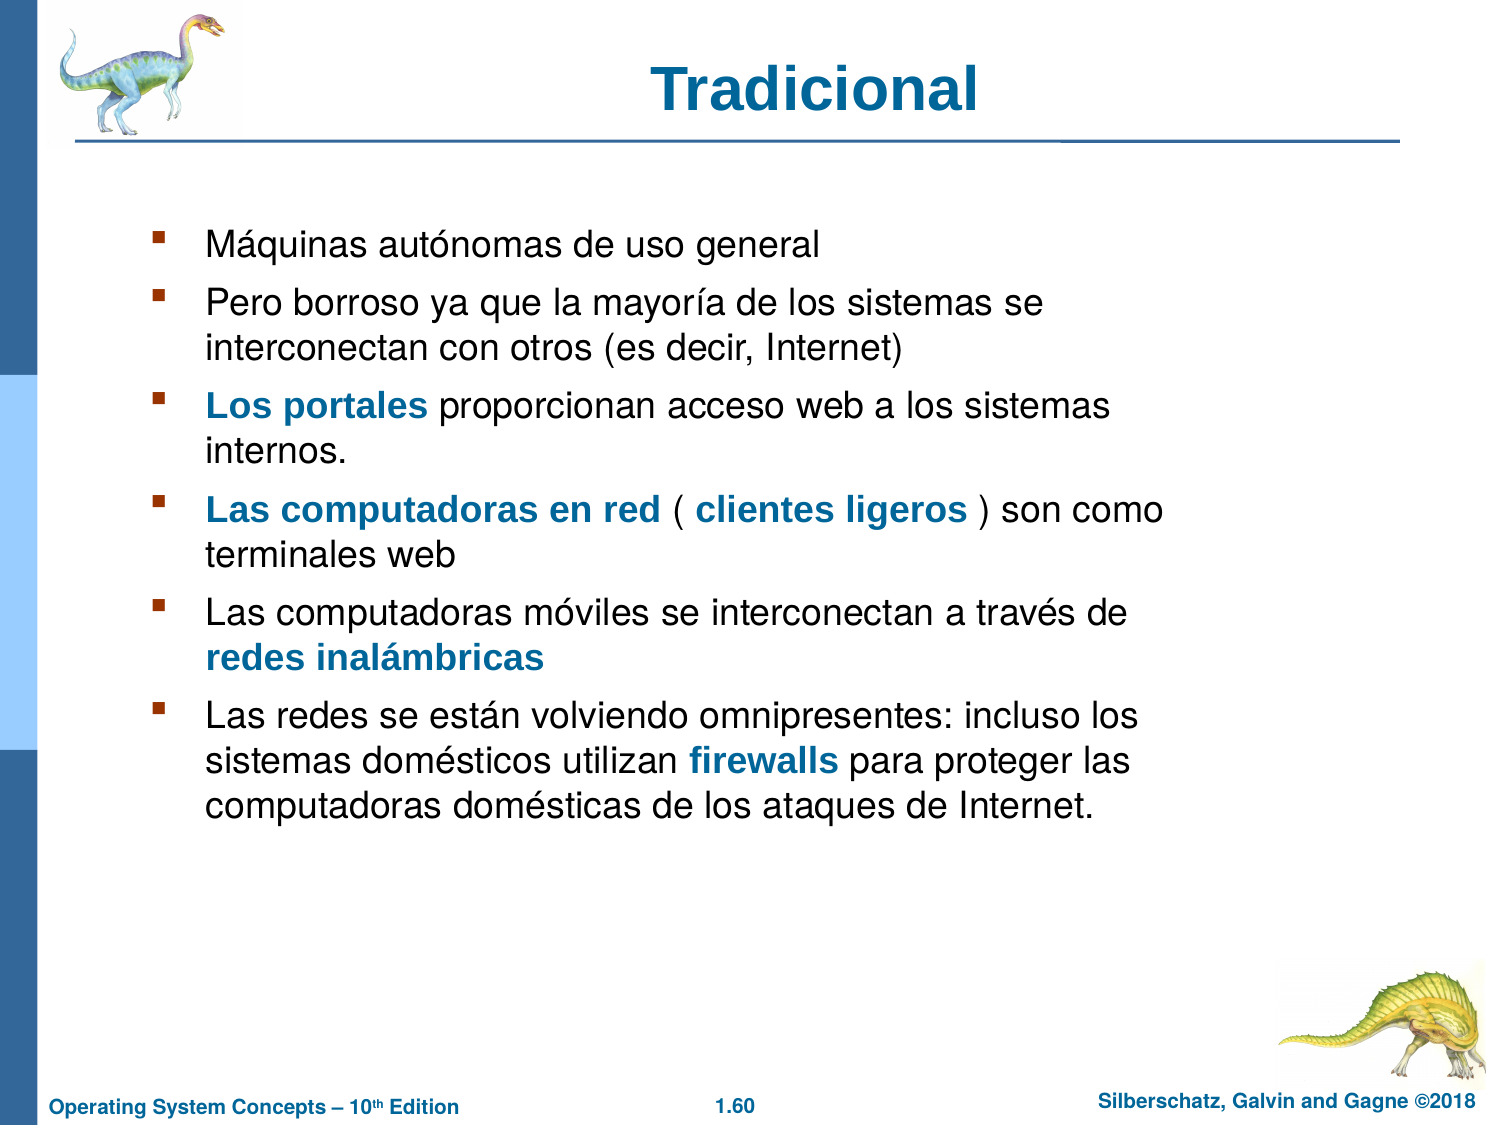

Tradicional
Máquinas autónomas de uso general
Pero borroso ya que la mayoría de los sistemas se interconectan con otros (es decir, Internet)
Los portales proporcionan acceso web a los sistemas internos.
Las computadoras en red ( clientes ligeros ) son como terminales web
Las computadoras móviles se interconectan a través de redes inalámbricas
Las redes se están volviendo omnipresentes: incluso los sistemas domésticos utilizan firewalls para proteger las computadoras domésticas de los ataques de Internet.